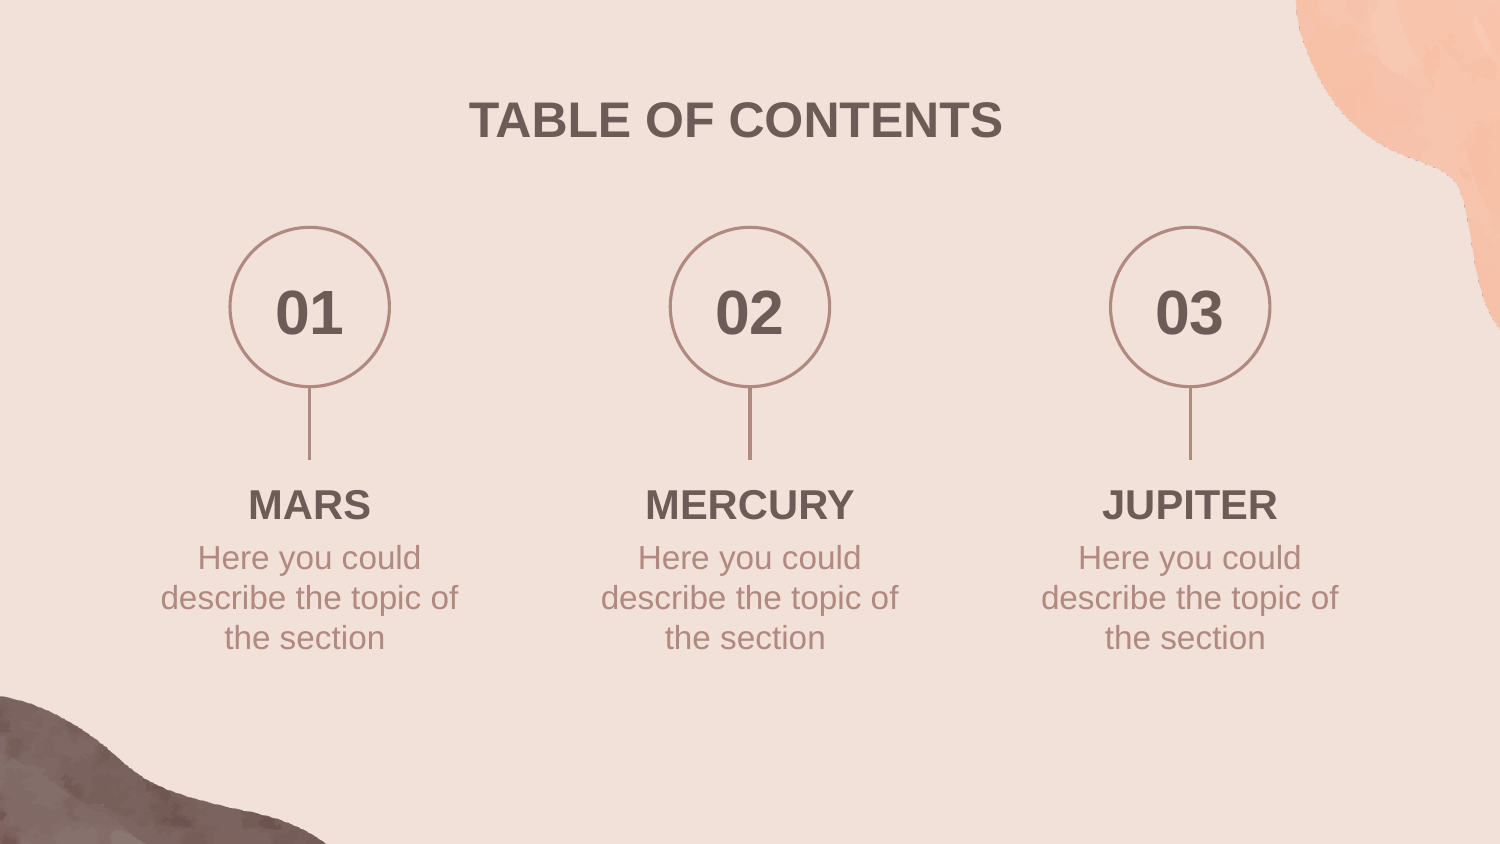

TABLE OF CONTENTS

01
02
03
# MARS
MERCURY
JUPITER
Here you could describe the topic of the section
Here you could describe the topic of the section
Here you could describe the topic of the section